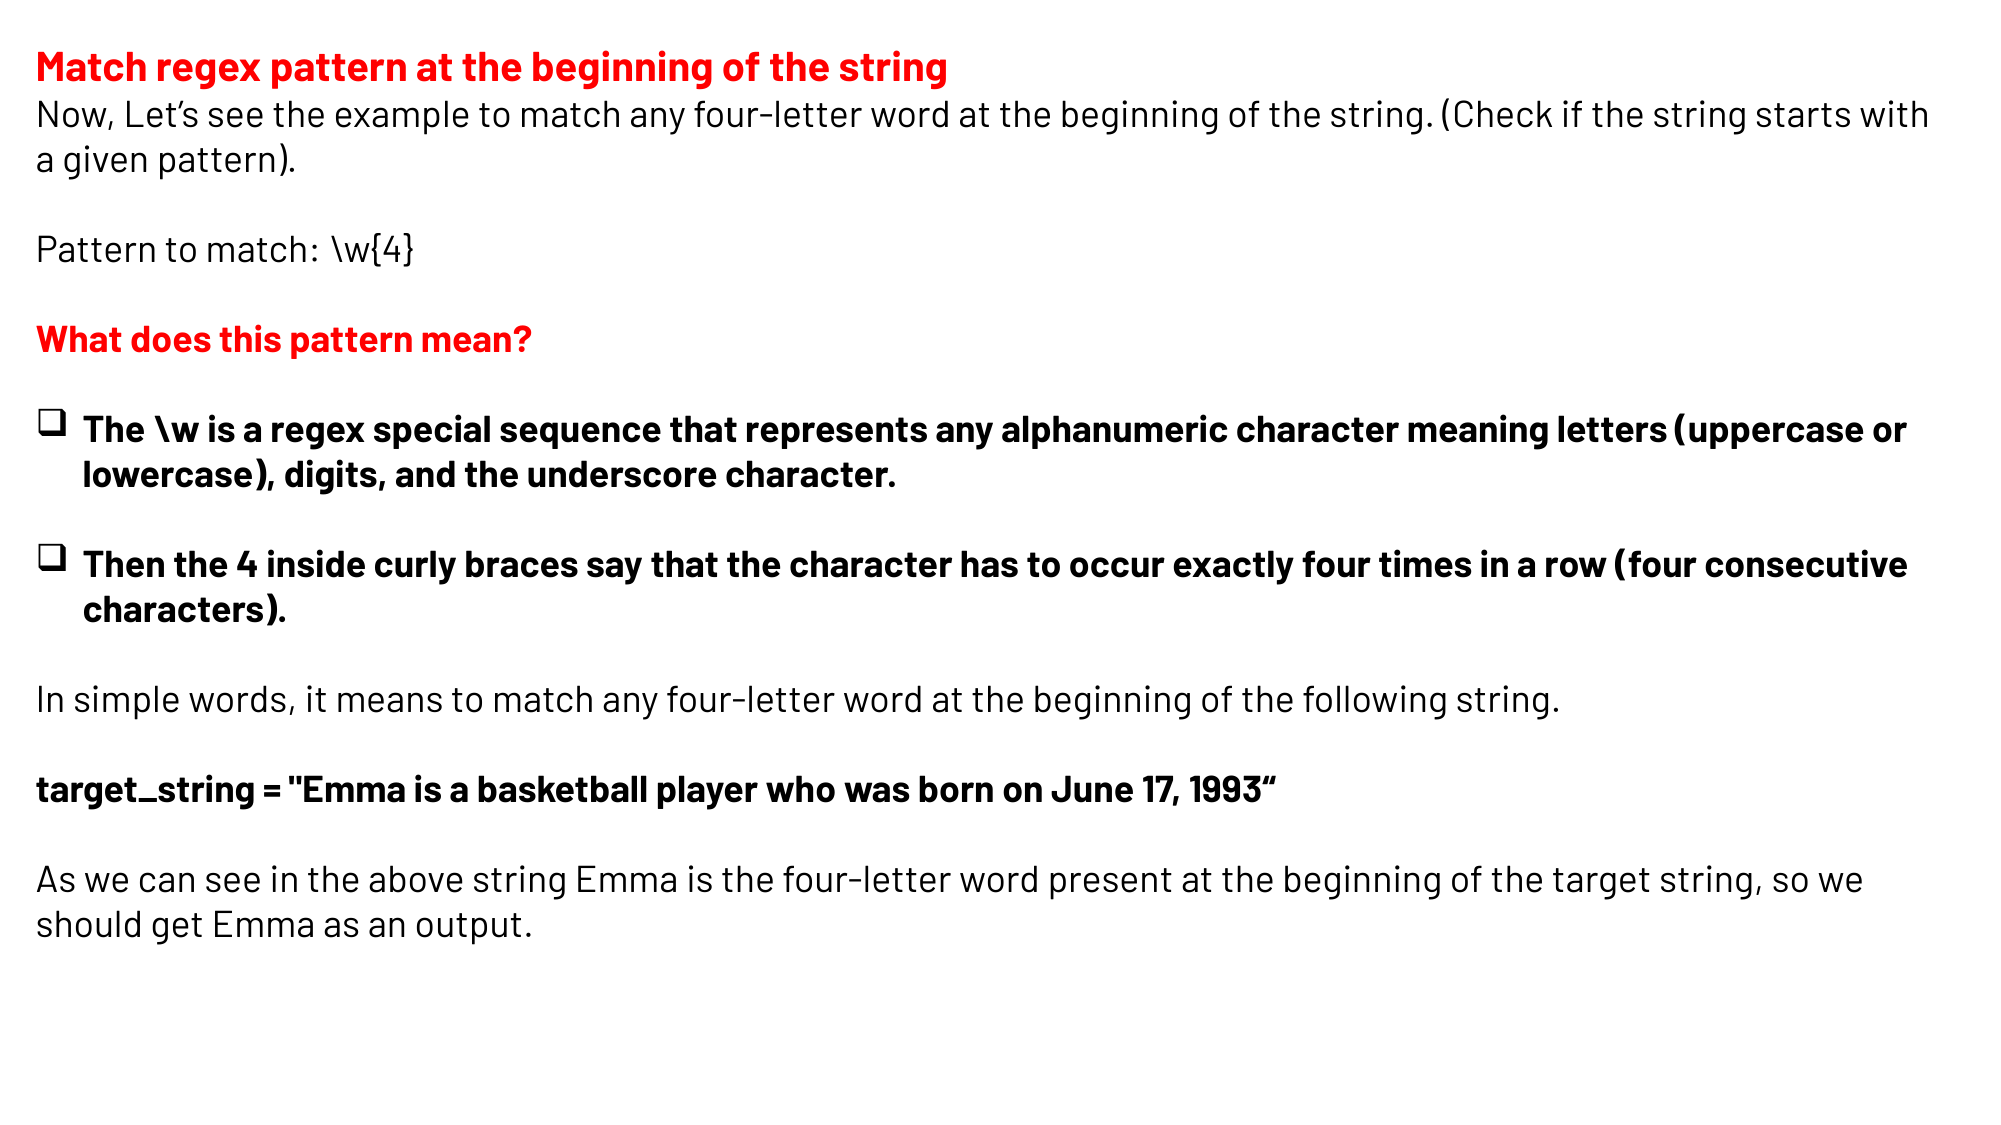

Match regex pattern at the beginning of the string
Now, Let’s see the example to match any four-letter word at the beginning of the string. (Check if the string starts with a given pattern).

Pattern to match: \w{4}

What does this pattern mean?

The \w is a regex special sequence that represents any alphanumeric character meaning letters (uppercase or lowercase), digits, and the underscore character.

Then the 4 inside curly braces say that the character has to occur exactly four times in a row (four consecutive characters).

In simple words, it means to match any four-letter word at the beginning of the following string.

target_string = "Emma is a basketball player who was born on June 17, 1993“

As we can see in the above string Emma is the four-letter word present at the beginning of the target string, so we should get Emma as an output.